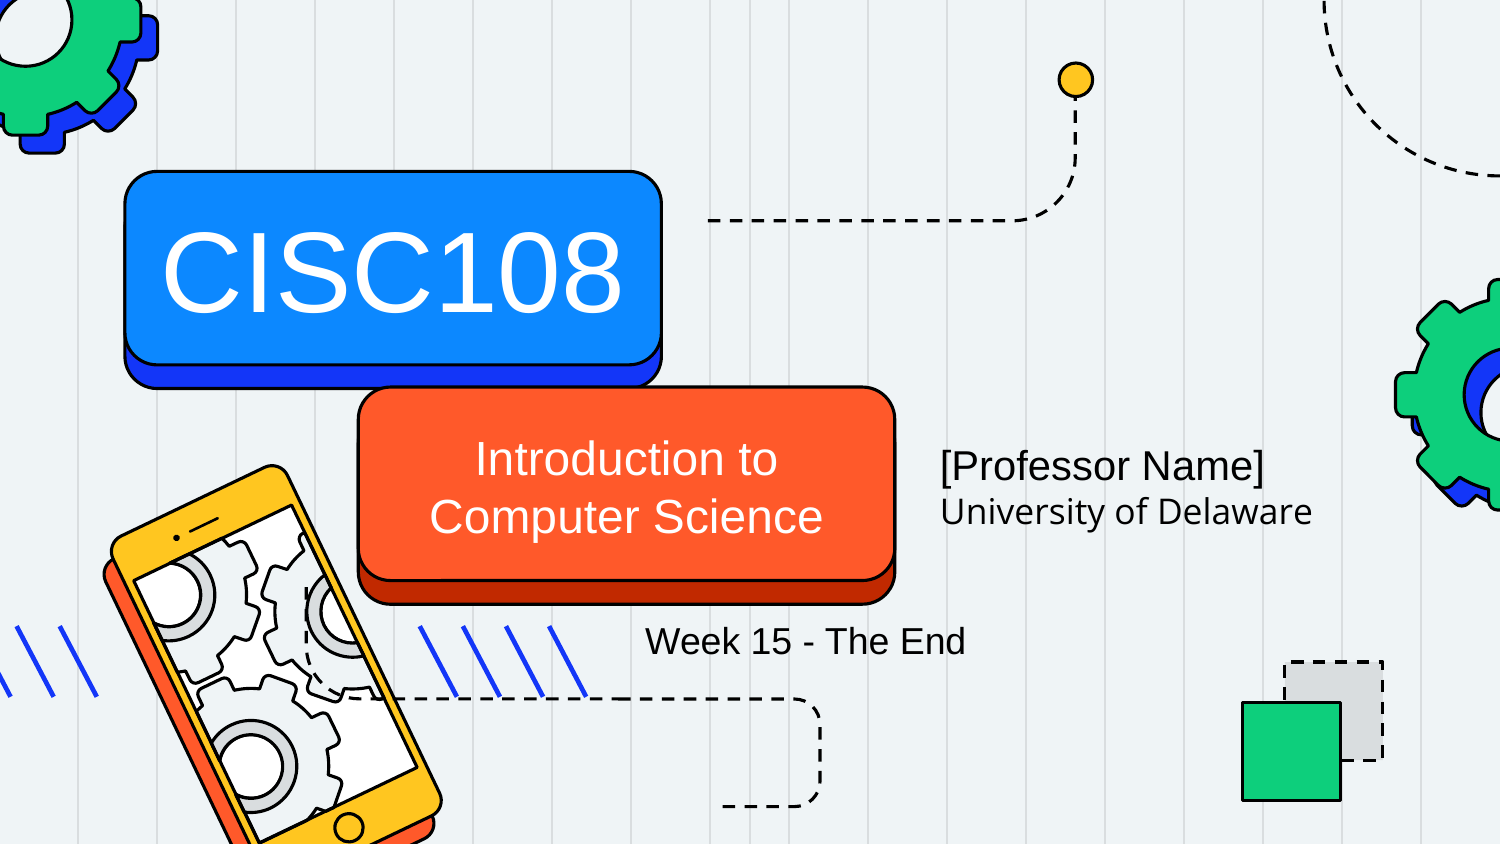

# CISC108
Introduction to Computer Science
[Professor Name]
University of Delaware
Week 15 - The End